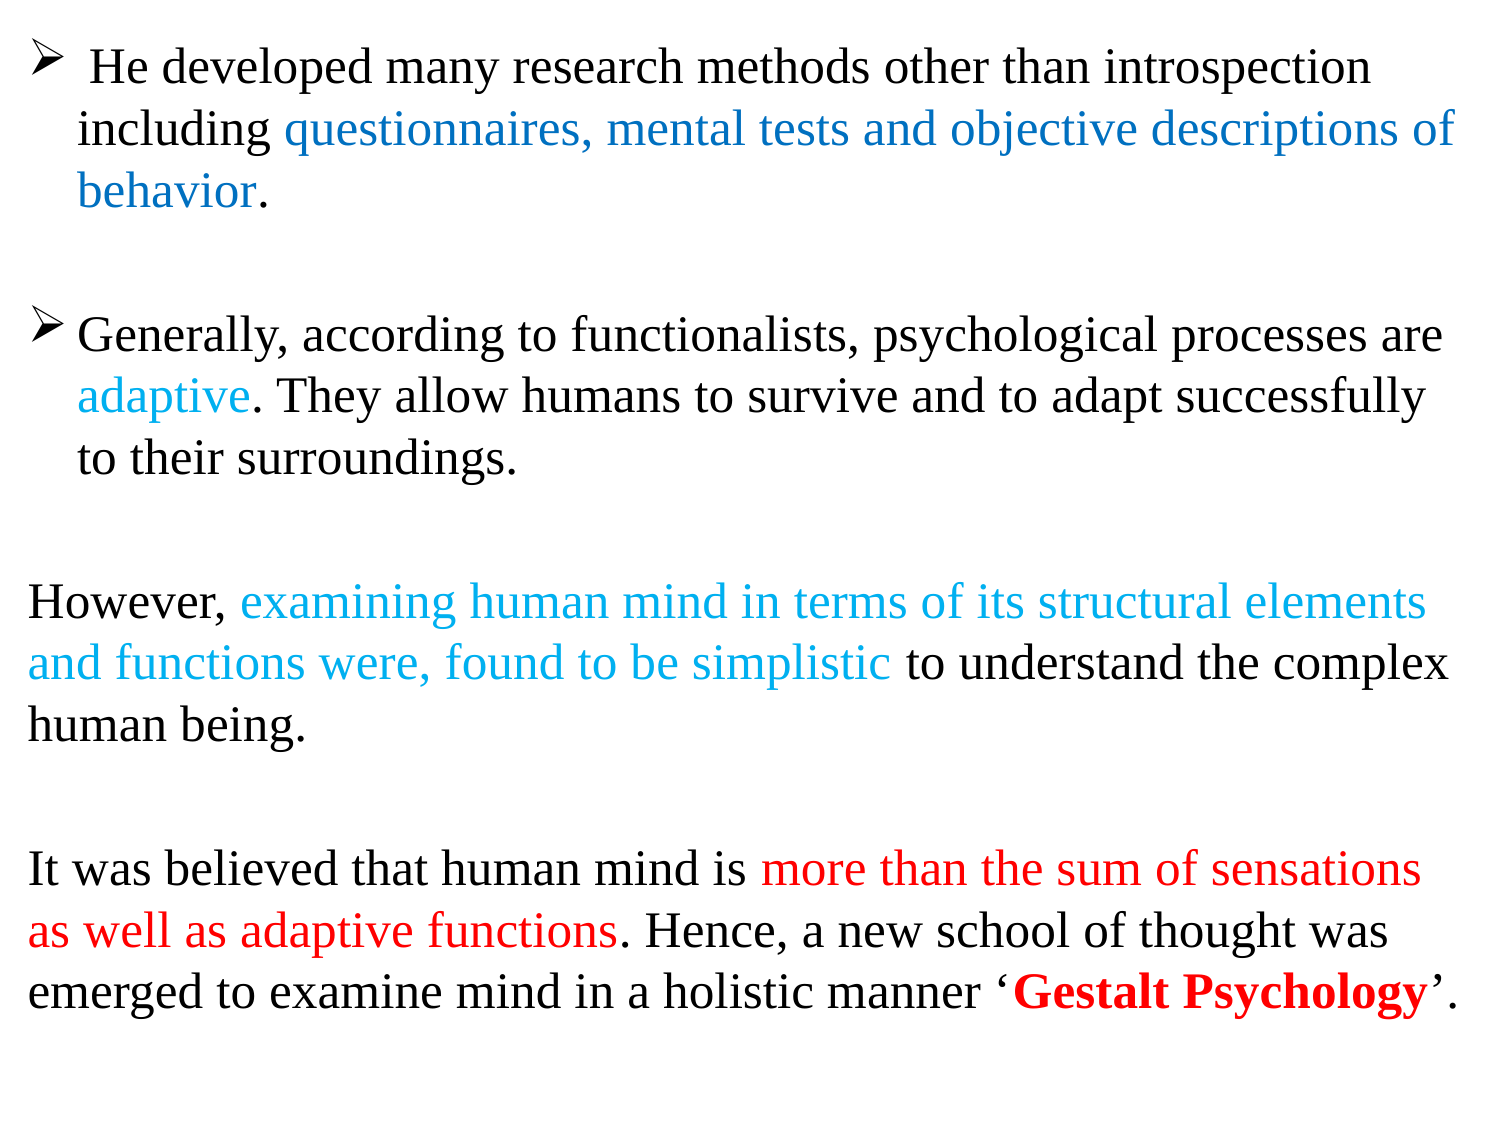

He developed many research methods other than introspection including questionnaires, mental tests and objective descriptions of behavior.

Generally, according to functionalists, psychological processes are adaptive. They allow humans to survive and to adapt successfully to their surroundings.

However, examining human mind in terms of its structural elements and functions were, found to be simplistic to understand the complex human being.

It was believed that human mind is more than the sum of sensations as well as adaptive functions. Hence, a new school of thought was emerged to examine mind in a holistic manner ‘Gestalt Psychology’.